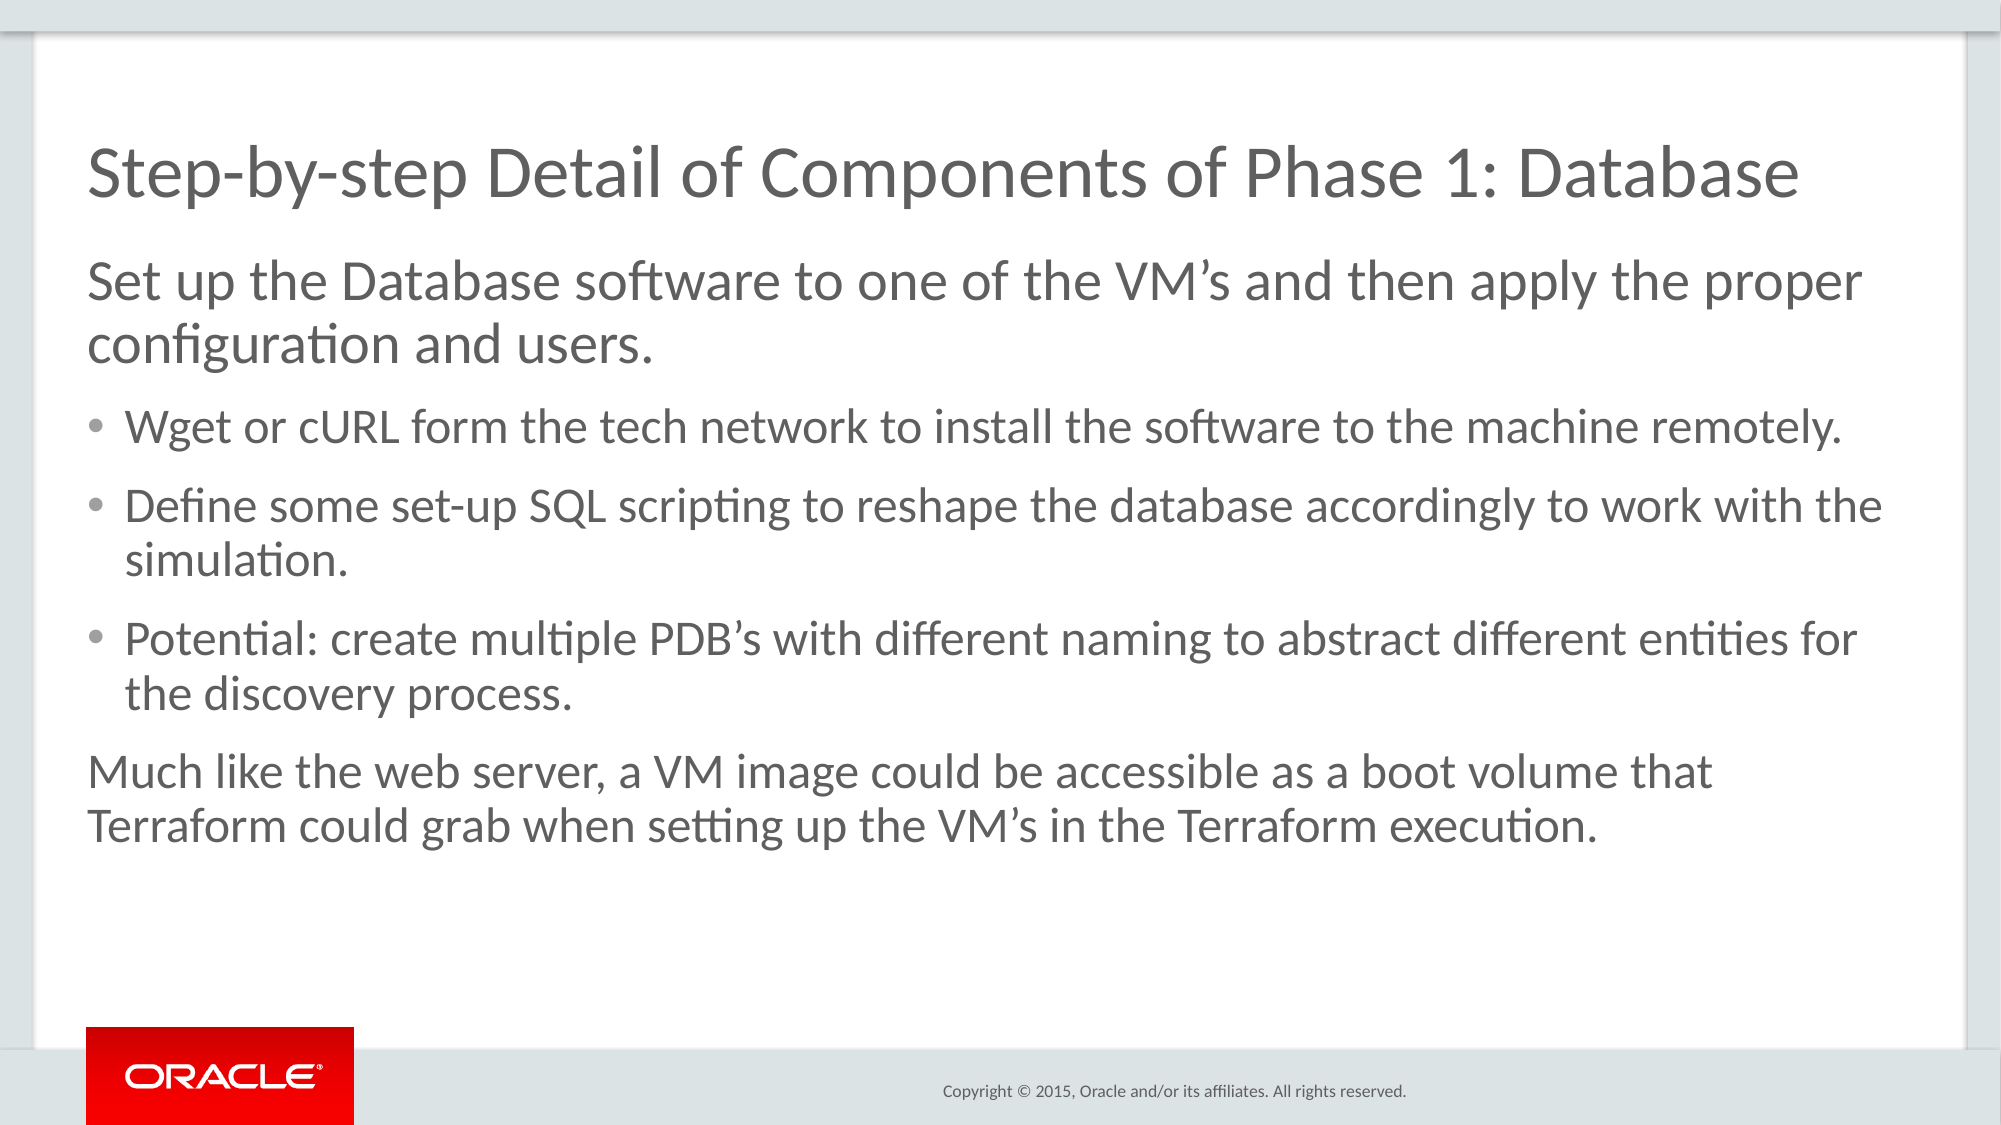

# Step-by-step Detail of Components of Phase 1: Database
Set up the Database software to one of the VM’s and then apply the proper configuration and users.
Wget or cURL form the tech network to install the software to the machine remotely.
Define some set-up SQL scripting to reshape the database accordingly to work with the simulation.
Potential: create multiple PDB’s with different naming to abstract different entities for the discovery process.
Much like the web server, a VM image could be accessible as a boot volume that Terraform could grab when setting up the VM’s in the Terraform execution.